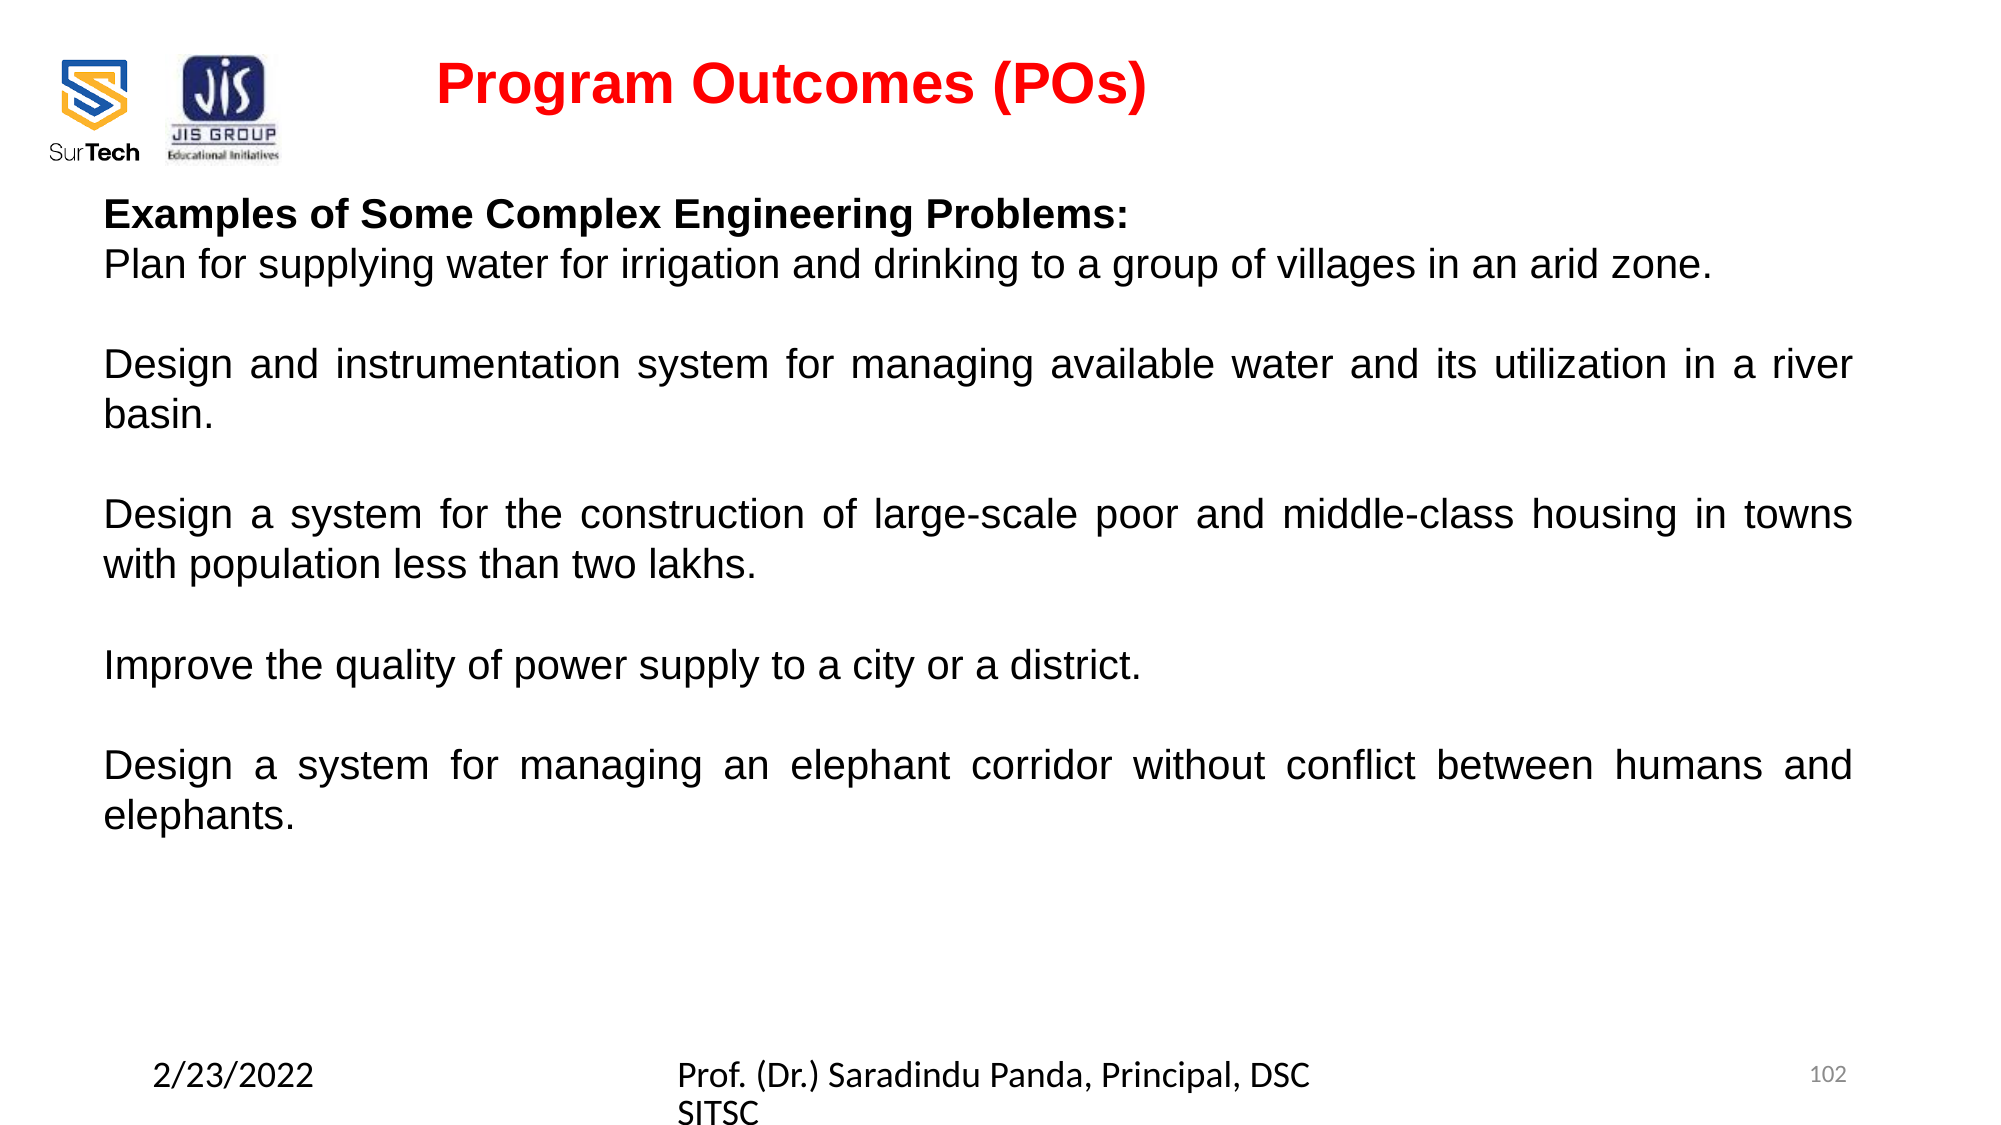

Program Outcomes (POs)
Examples of Some Complex Engineering Problems:
Plan for supplying water for irrigation and drinking to a group of villages in an arid zone.

Design and instrumentation system for managing available water and its utilization in a river basin.

Design a system for the construction of large-scale poor and middle-class housing in towns with population less than two lakhs.

Improve the quality of power supply to a city or a district.

Design a system for managing an elephant corridor without conflict between humans and elephants.
2/23/2022
Prof. (Dr.) Saradindu Panda, Principal, DSCSITSC
102